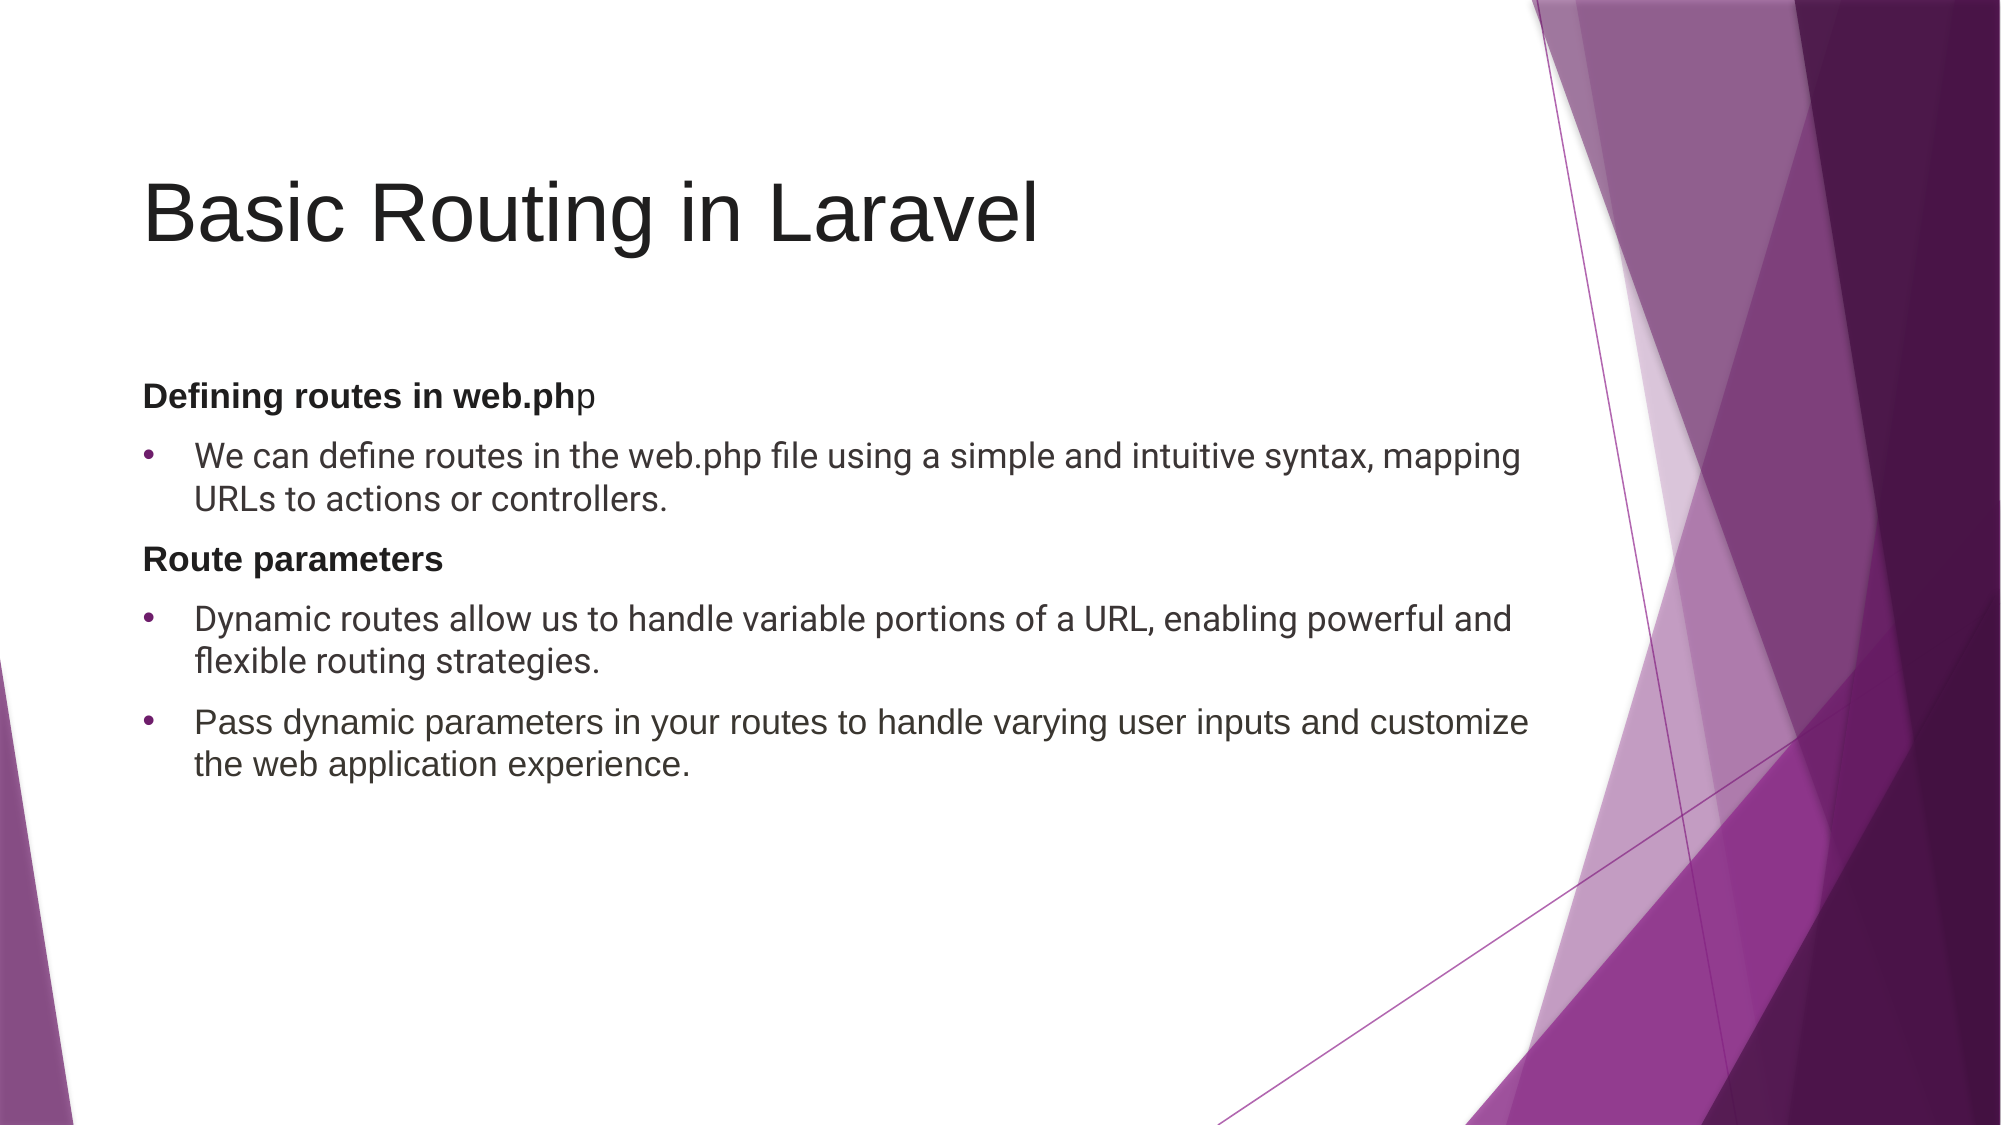

# Basic Routing in Laravel
Defining routes in web.php
We can define routes in the web.php file using a simple and intuitive syntax, mapping URLs to actions or controllers.
Route parameters
Dynamic routes allow us to handle variable portions of a URL, enabling powerful and flexible routing strategies.
Pass dynamic parameters in your routes to handle varying user inputs and customize the web application experience.